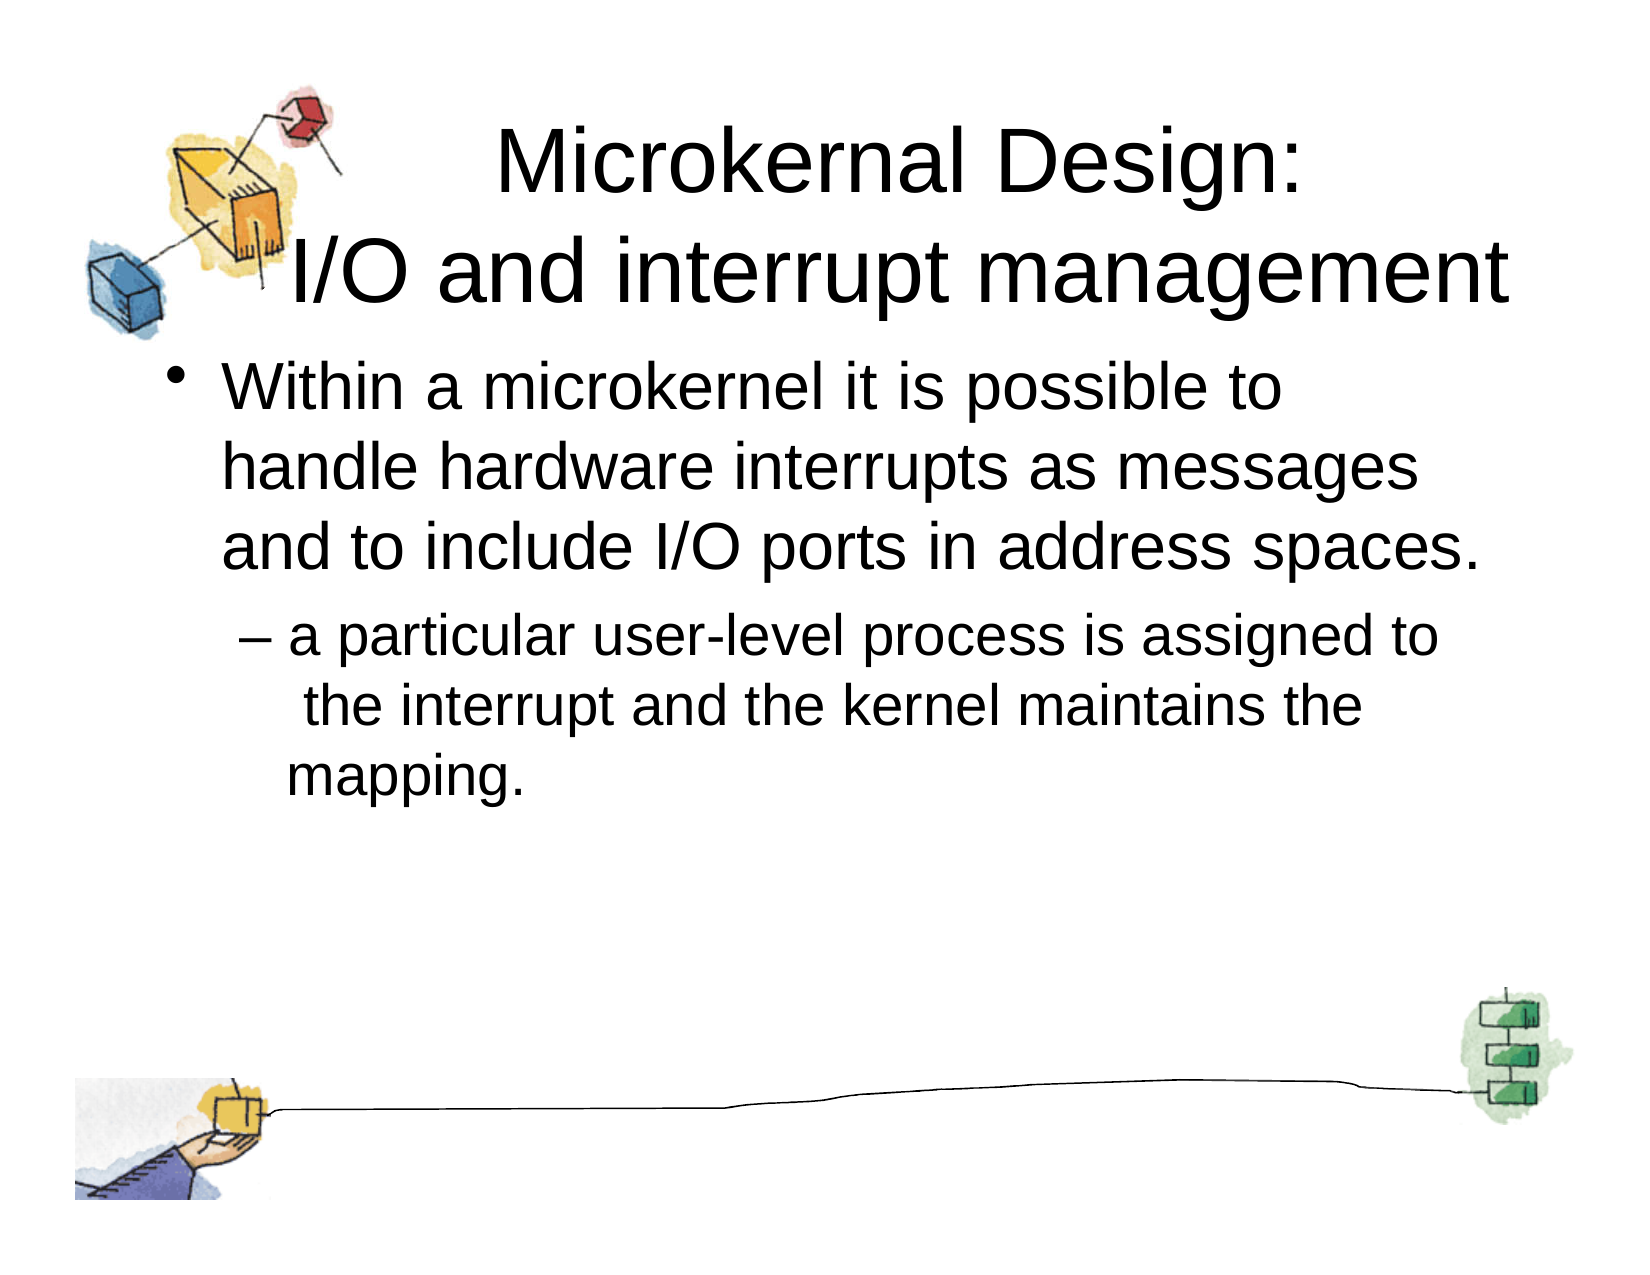

# Microkernal Design:
I/O and interrupt management
Within a microkernel it is possible to  handle hardware interrupts as messages  and to include I/O ports in address spaces.
– a particular user-level process is assigned to  the interrupt and the kernel maintains the  mapping.